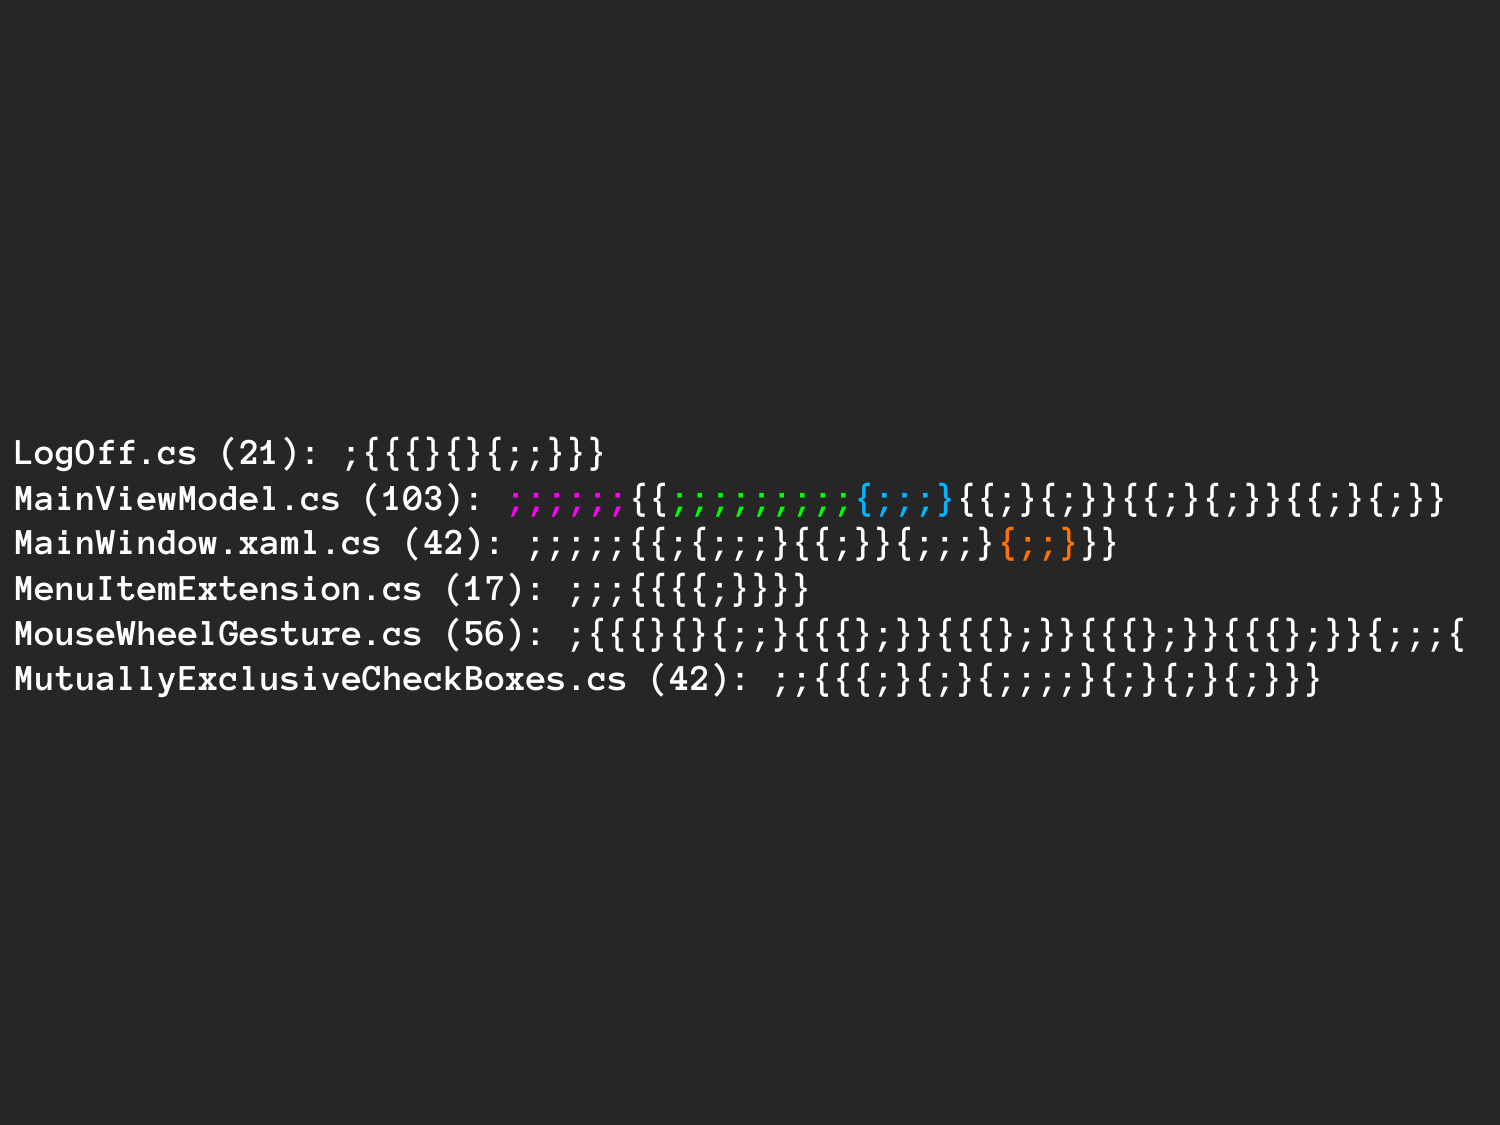

# LogOff.cs (21): ;{{{}{}{;;}}} MainViewModel.cs (103): ;;;;;;{{;;;;;;;;;{;;;}{{;}{;}}{{;}{;}}{{;}{;}} MainWindow.xaml.cs (42): ;;;;;{{;{;;;}{{;}}{;;;}{;;}}} MenuItemExtension.cs (17): ;;;{{{{;}}}} MouseWheelGesture.cs (56): ;{{{}{}{;;}{{{};}}{{{};}}{{{};}}{{{};}}{;;;{ MutuallyExclusiveCheckBoxes.cs (42): ;;{{{;}{;}{;;;;}{;}{;}{;}}}